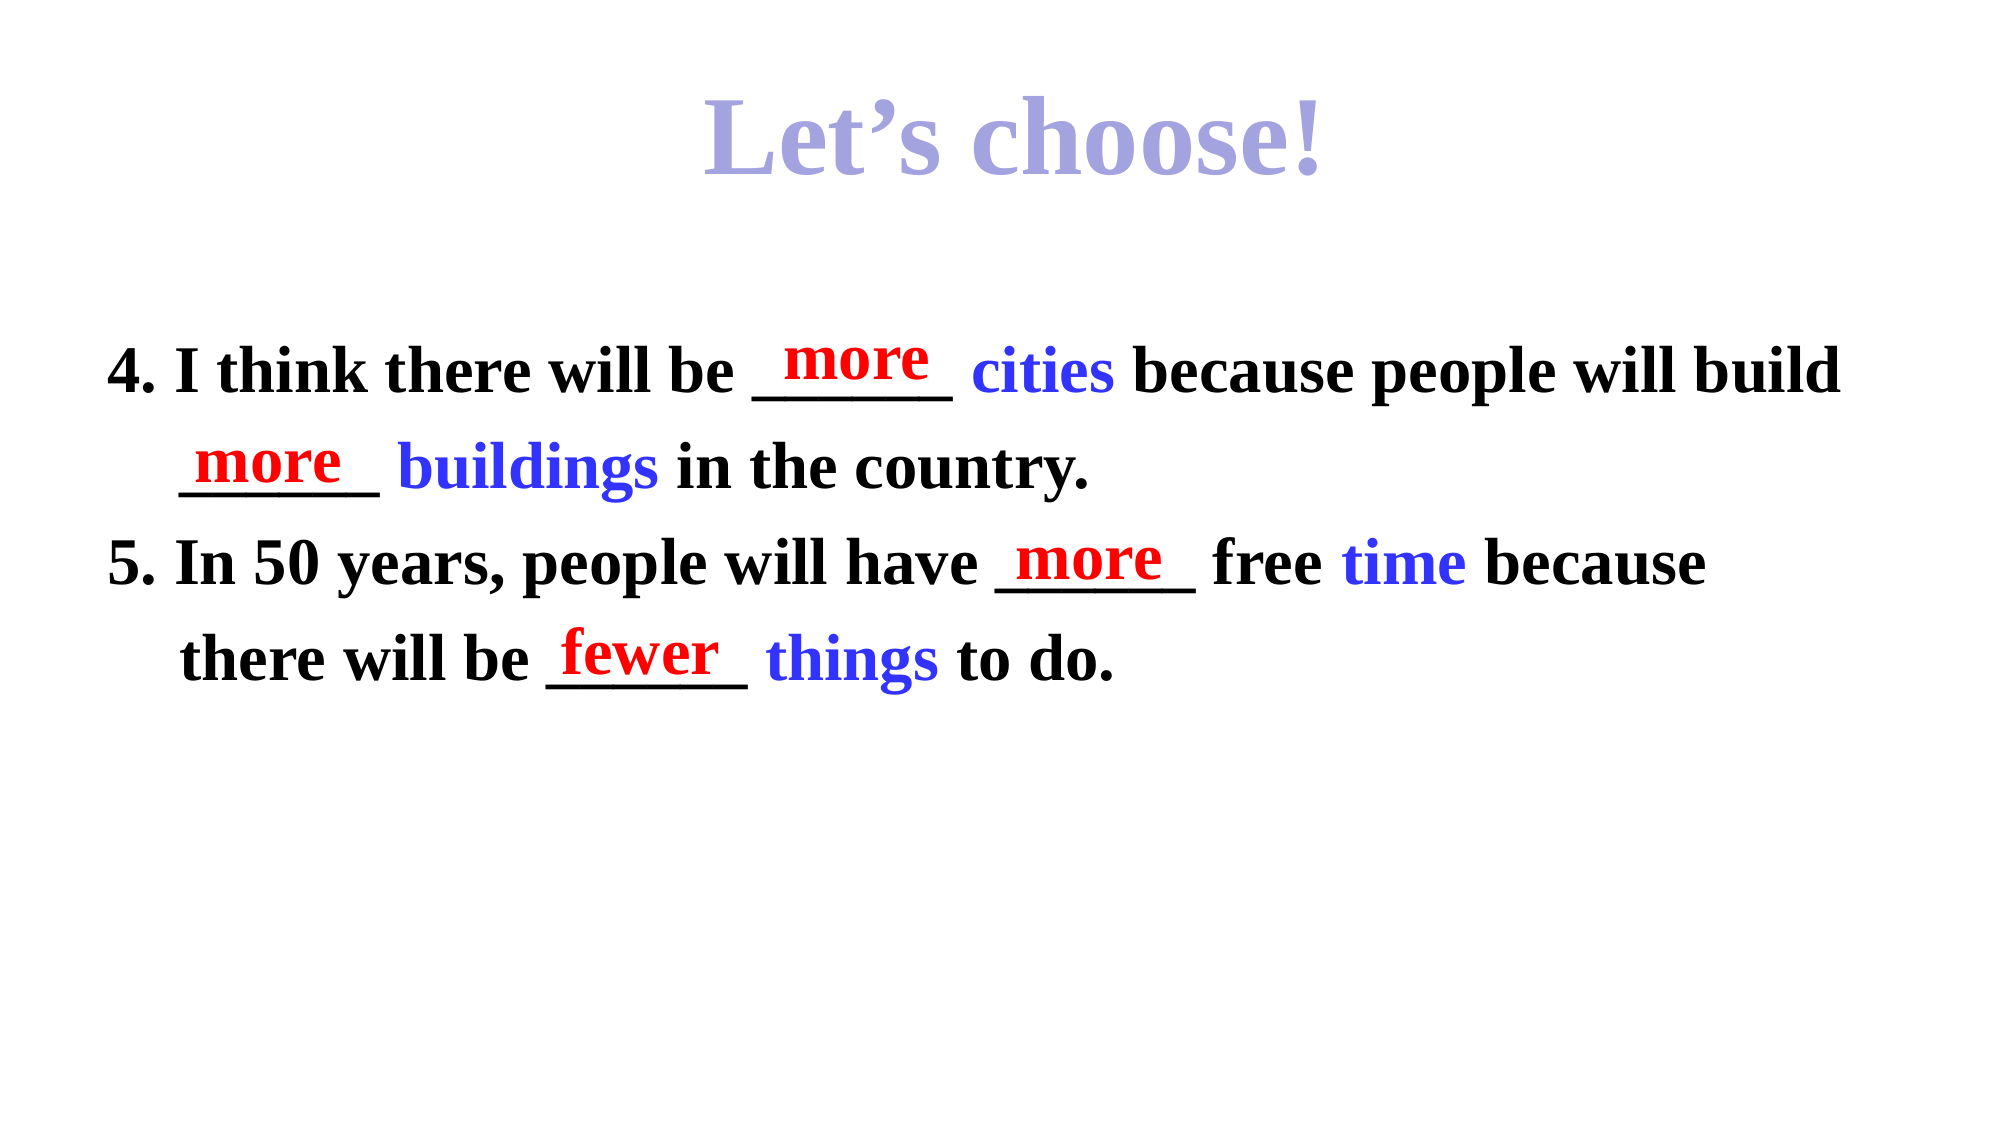

Let’s choose!
4. I think there will be ______ cities because people will build ______ buildings in the country.
5. In 50 years, people will have ______ free time because there will be ______ things to do.
 more
 more
 more
 fewer